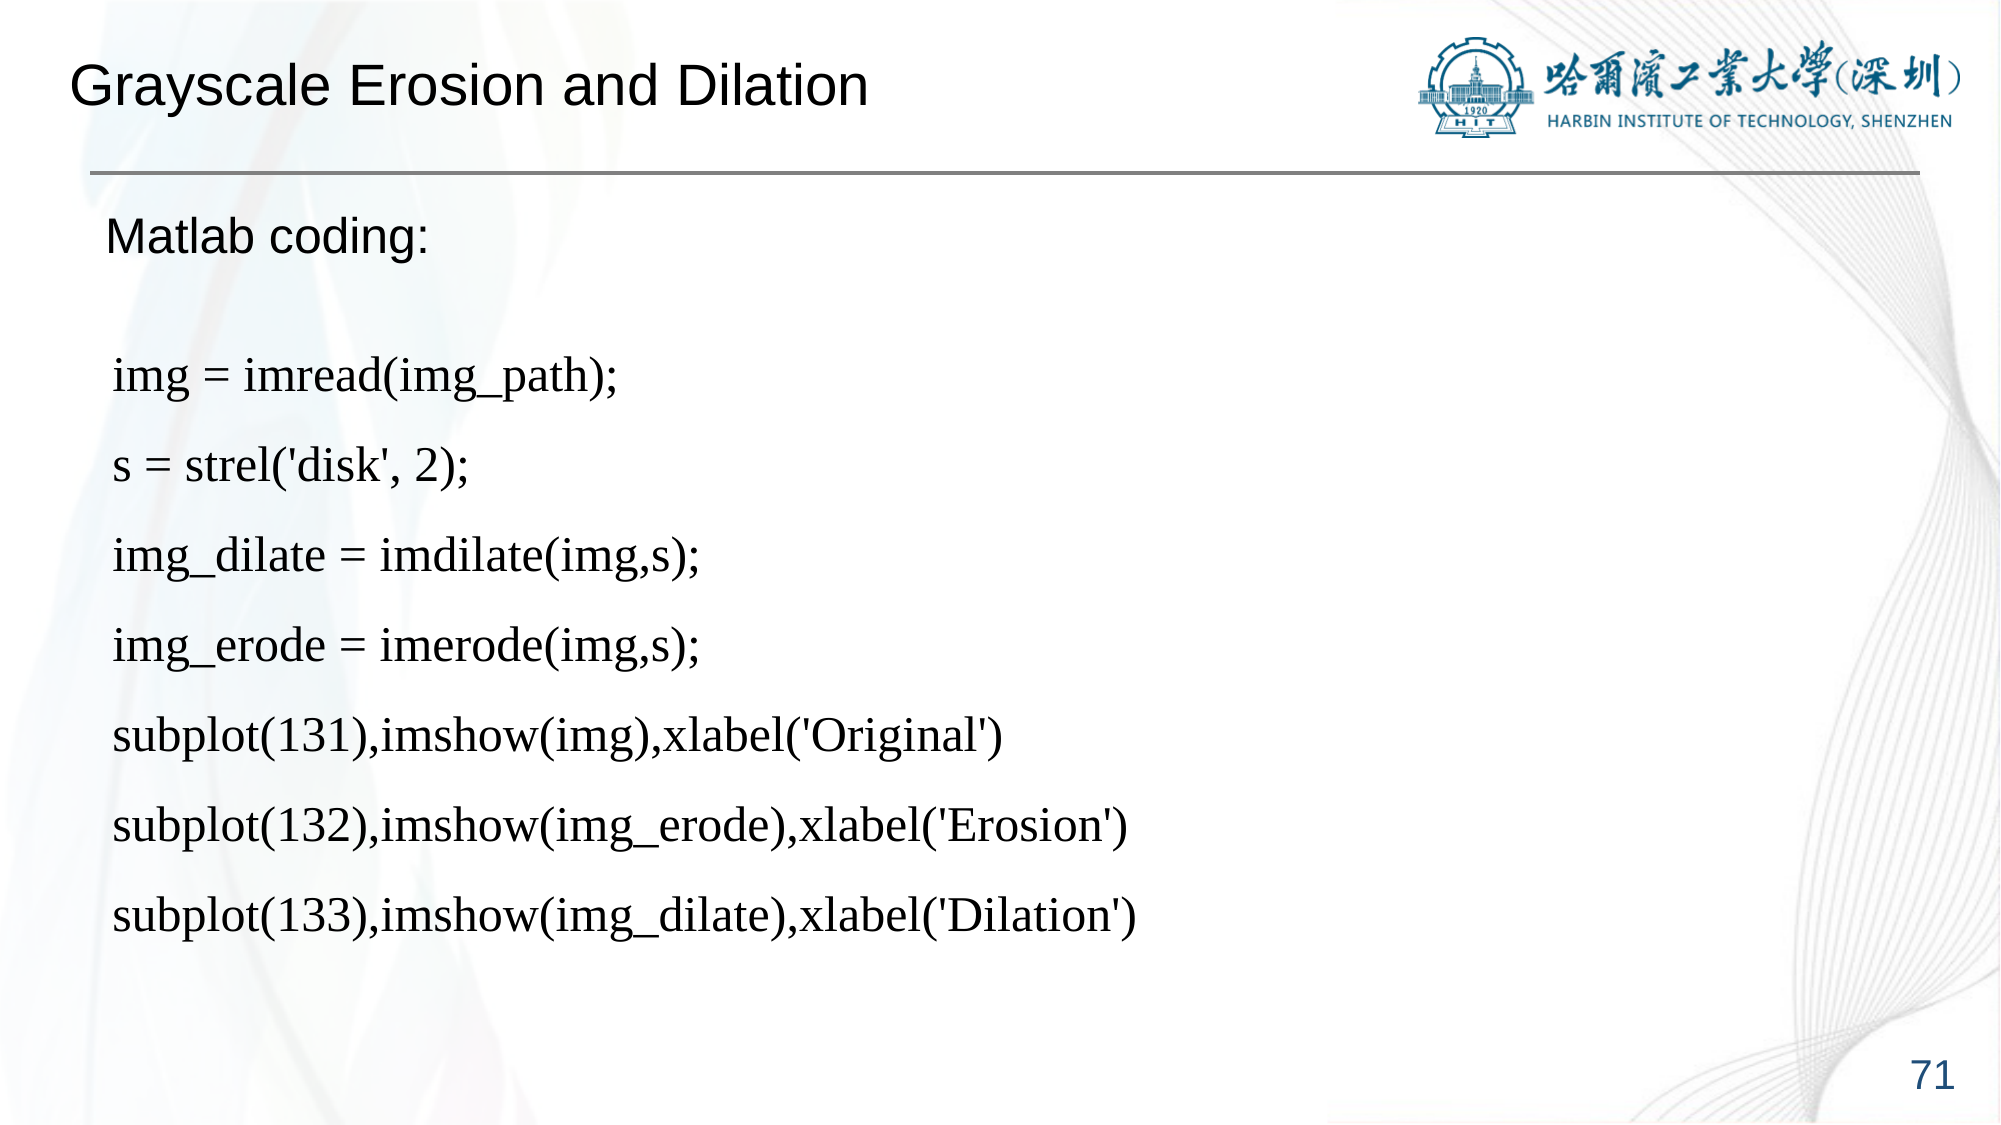

# Grayscale Erosion and Dilation
Matlab coding:
img = imread(img_path);
s = strel('disk', 2);
img_dilate = imdilate(img,s);
img_erode = imerode(img,s);
subplot(131),imshow(img),xlabel('Original')
subplot(132),imshow(img_erode),xlabel('Erosion')
subplot(133),imshow(img_dilate),xlabel('Dilation')

71